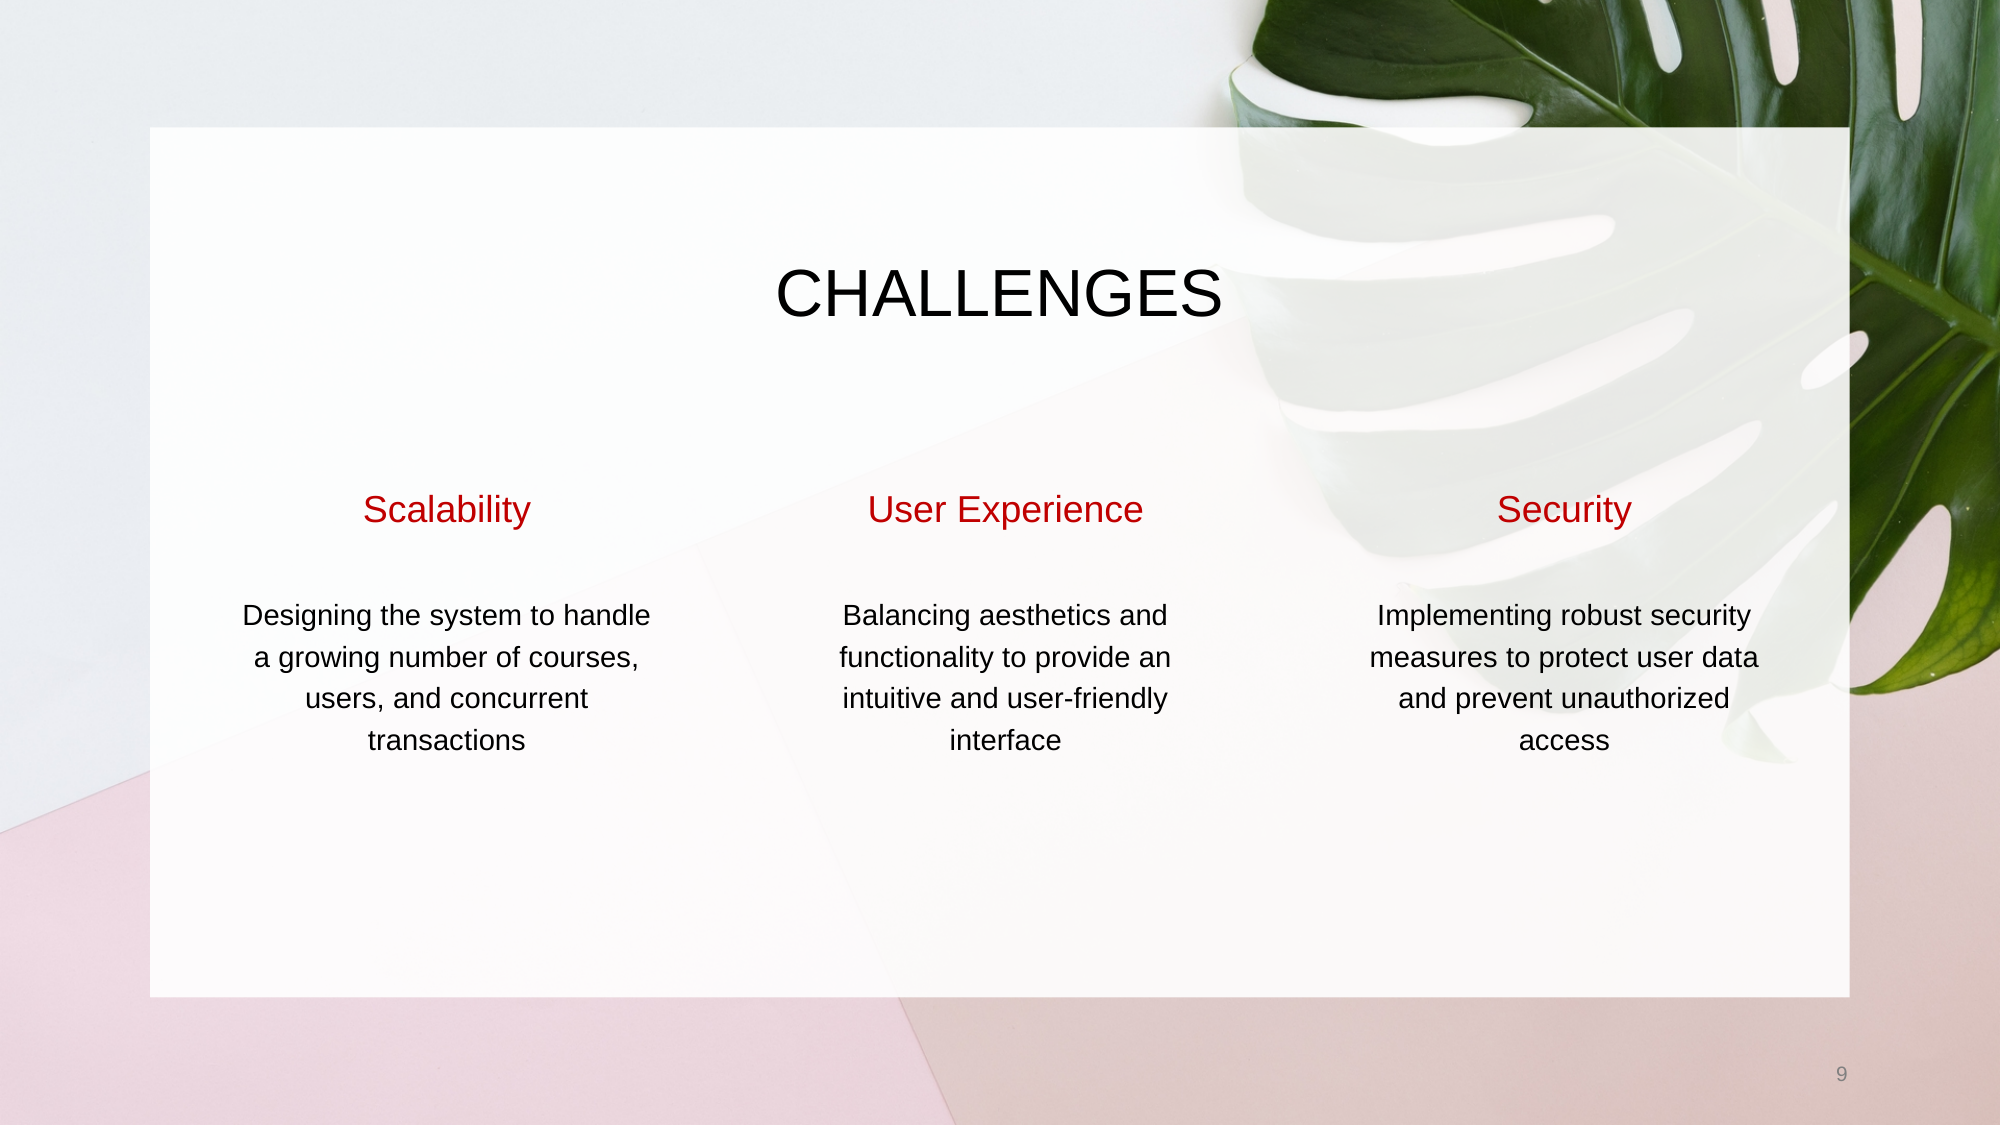

# CHALLENGES
Scalability
User Experience
Security
Designing the system to handle a growing number of courses, users, and concurrent transactions
Balancing aesthetics and functionality to provide an intuitive and user-friendly interface
Implementing robust security measures to protect user data and prevent unauthorized access
9